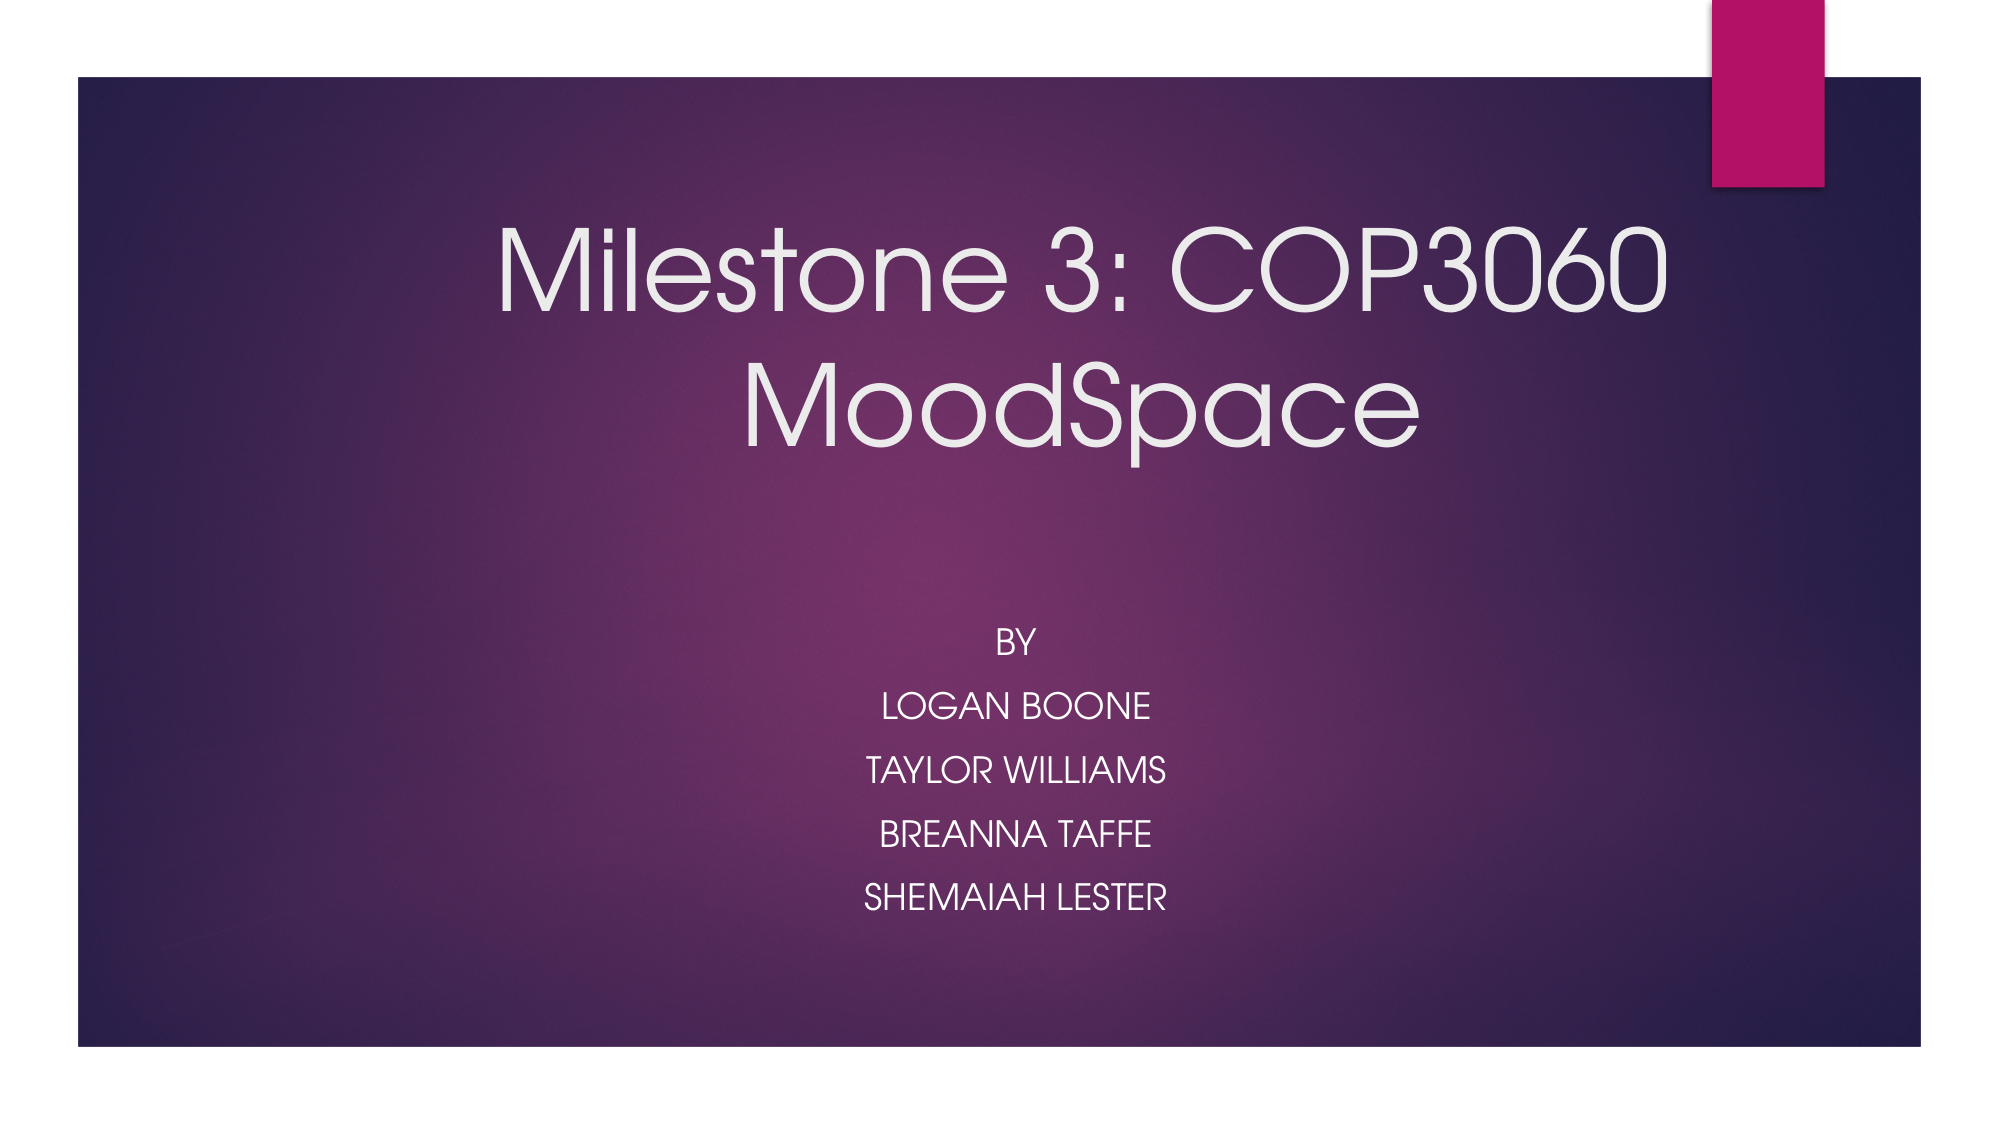

# Milestone 3: COP3060 MoodSpace
By
Logan Boone
Taylor Williams
Breanna Taffe
Shemaiah Lester